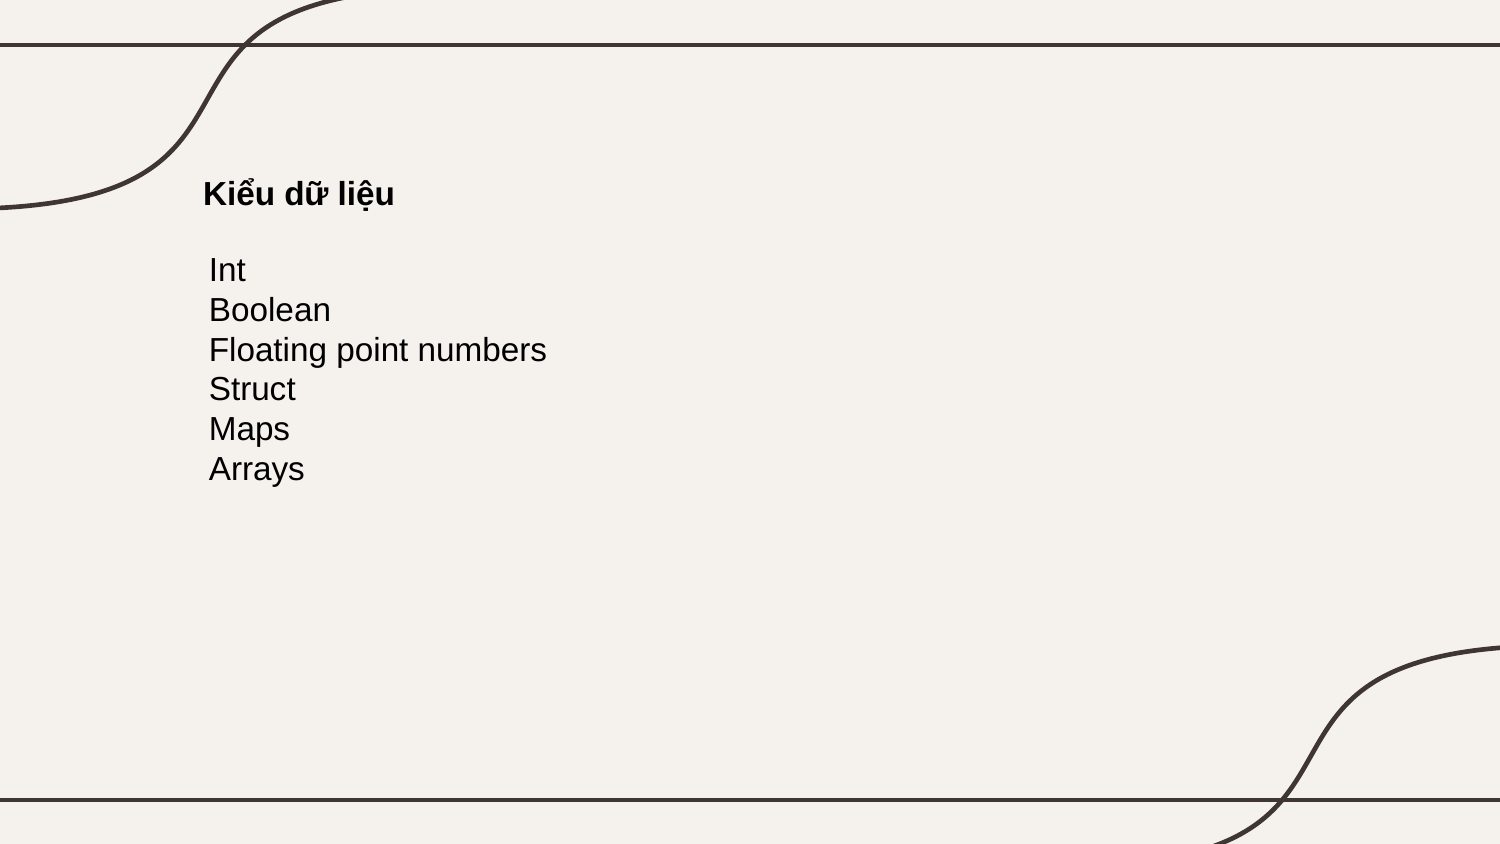

Kiểu dữ liệu
Int
Boolean
Floating point numbers
Struct
Maps
Arrays